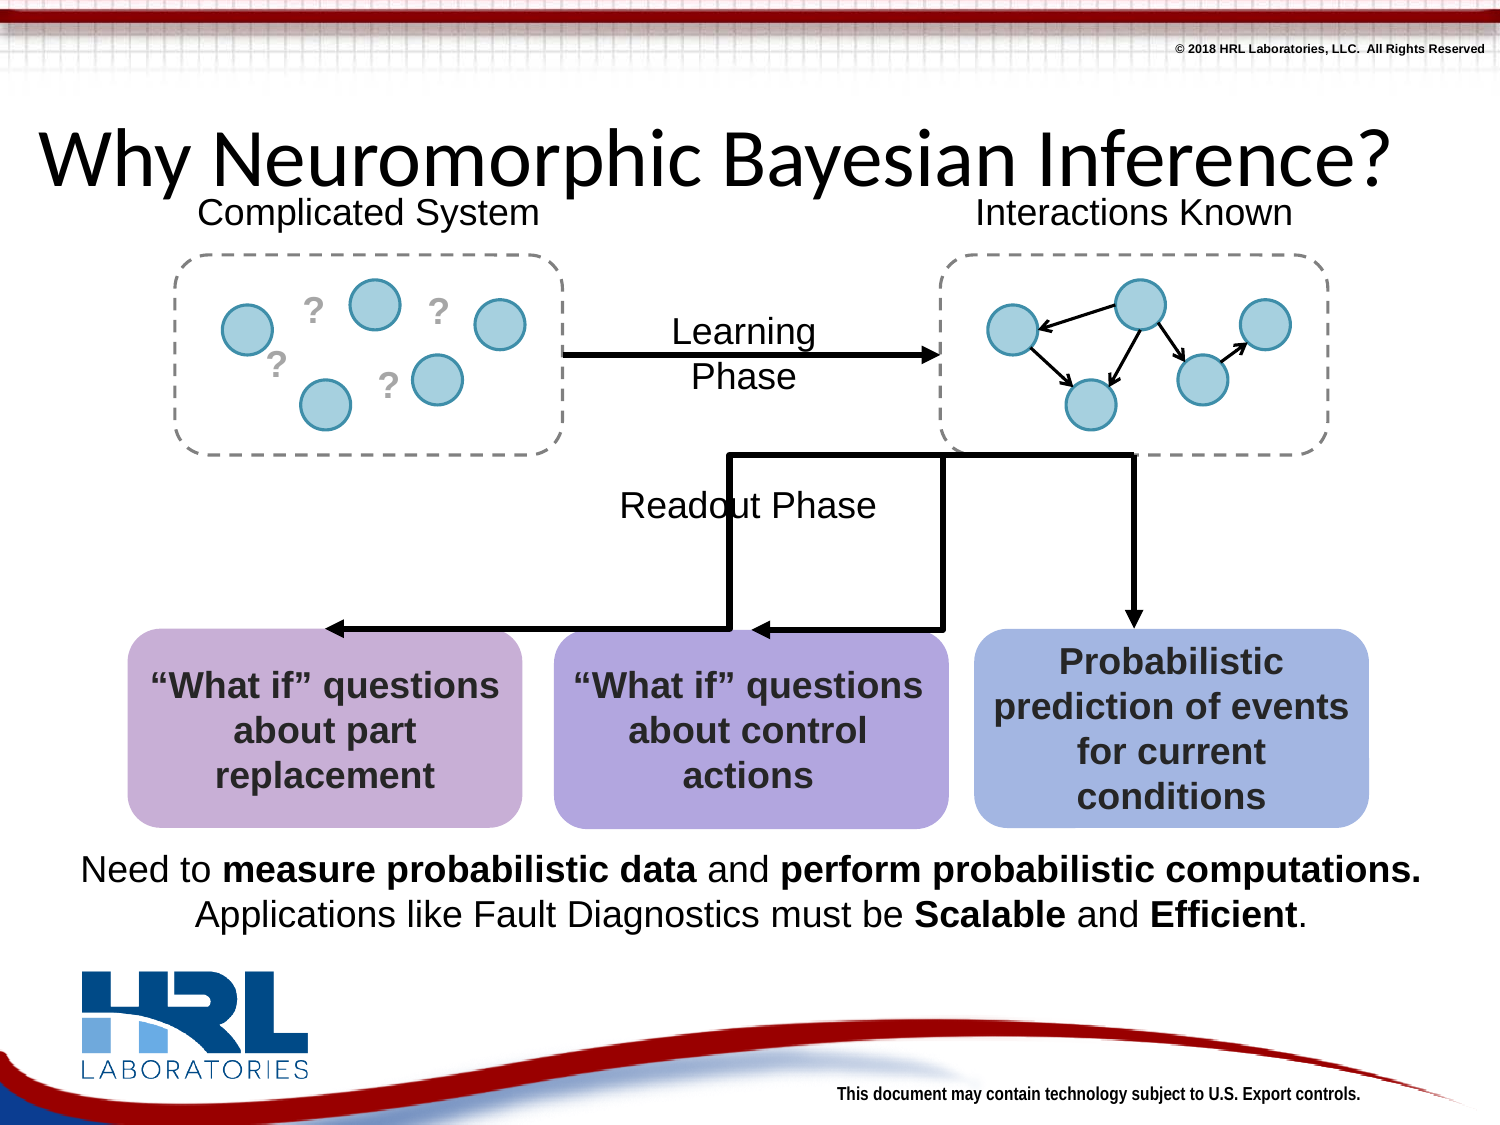

# Why Neuromorphic Bayesian Inference?
Complicated System
Interactions Known

?

?

?
?

Learning
Phase
Readout Phase

Probabilistic prediction of events for current conditions
“What if” questions about part replacement
“What if” questions about control actions
Need to measure probabilistic data and perform probabilistic computations.
Applications like Fault Diagnostics must be Scalable and Efficient.